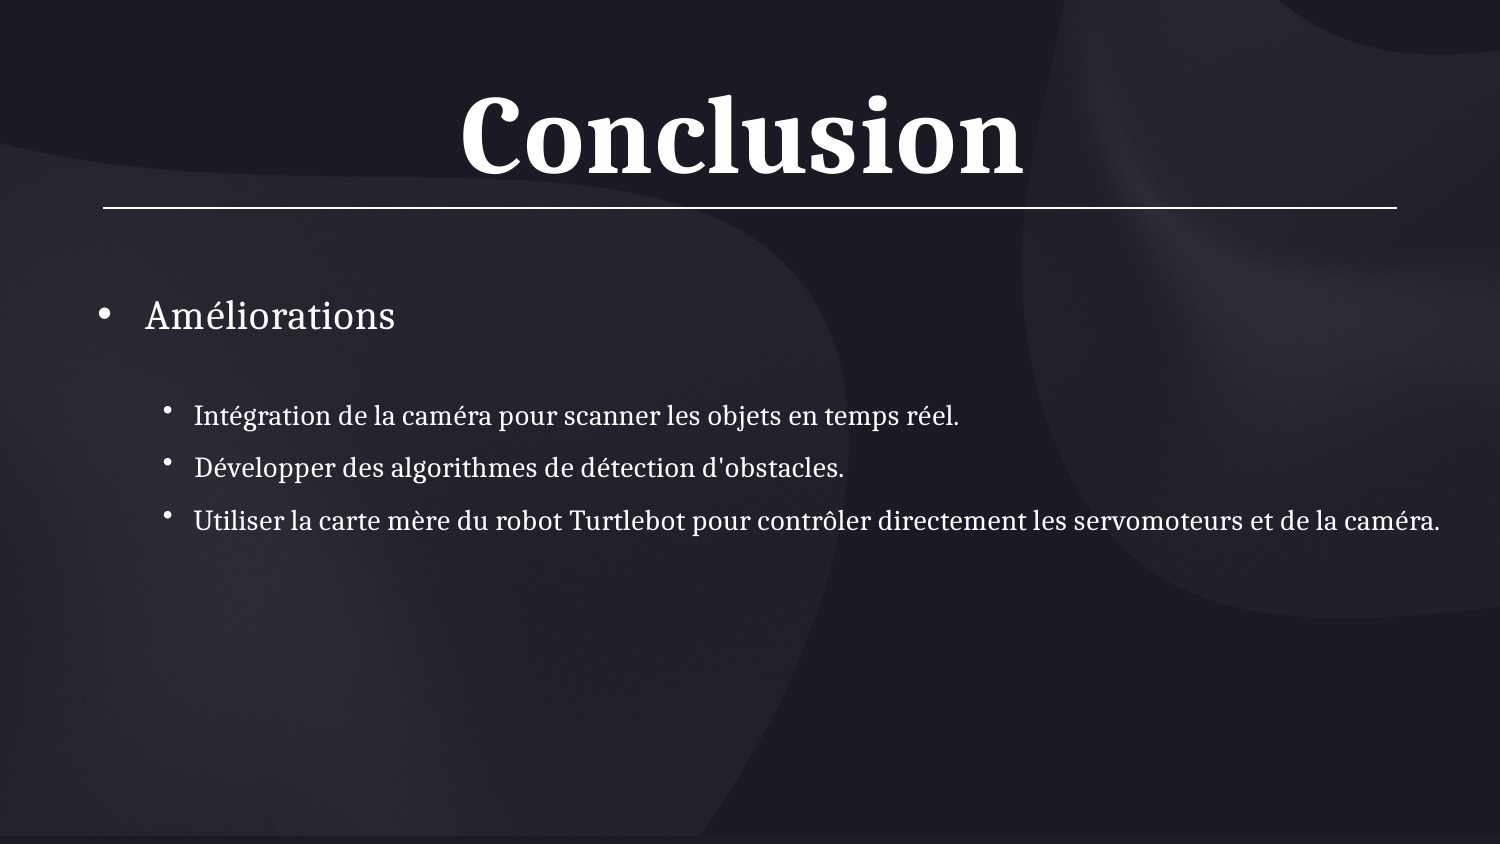

Conclusion

Améliorations
Intégration de la caméra pour scanner les objets en temps réel.
Développer des algorithmes de détection d'obstacles.
Utiliser la carte mère du robot Turtlebot pour contrôler directement les servomoteurs et de la caméra.